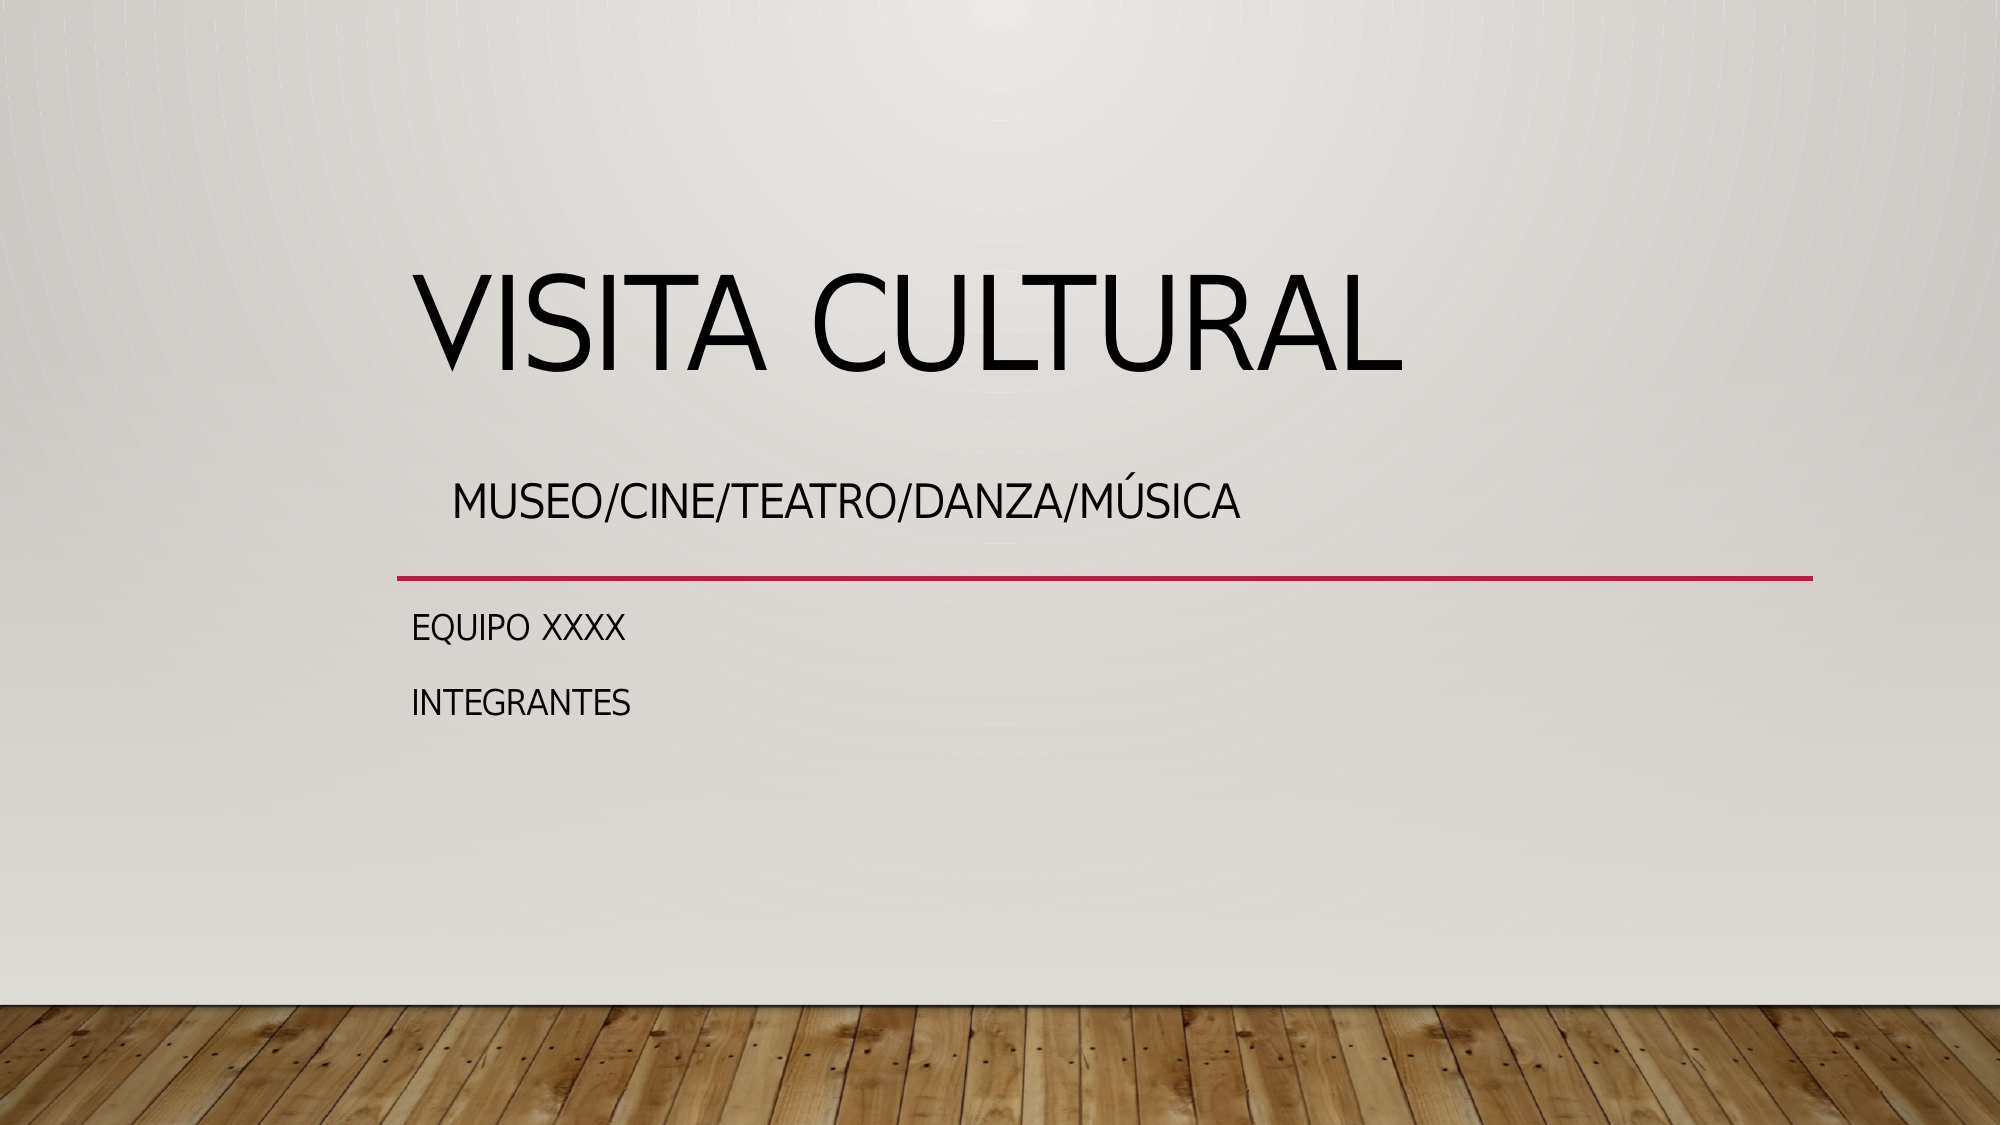

# Visita Cultural Museo/CINE/TEATRO/DANZA/MÚSICA
Equipo xxxx
Integrantes